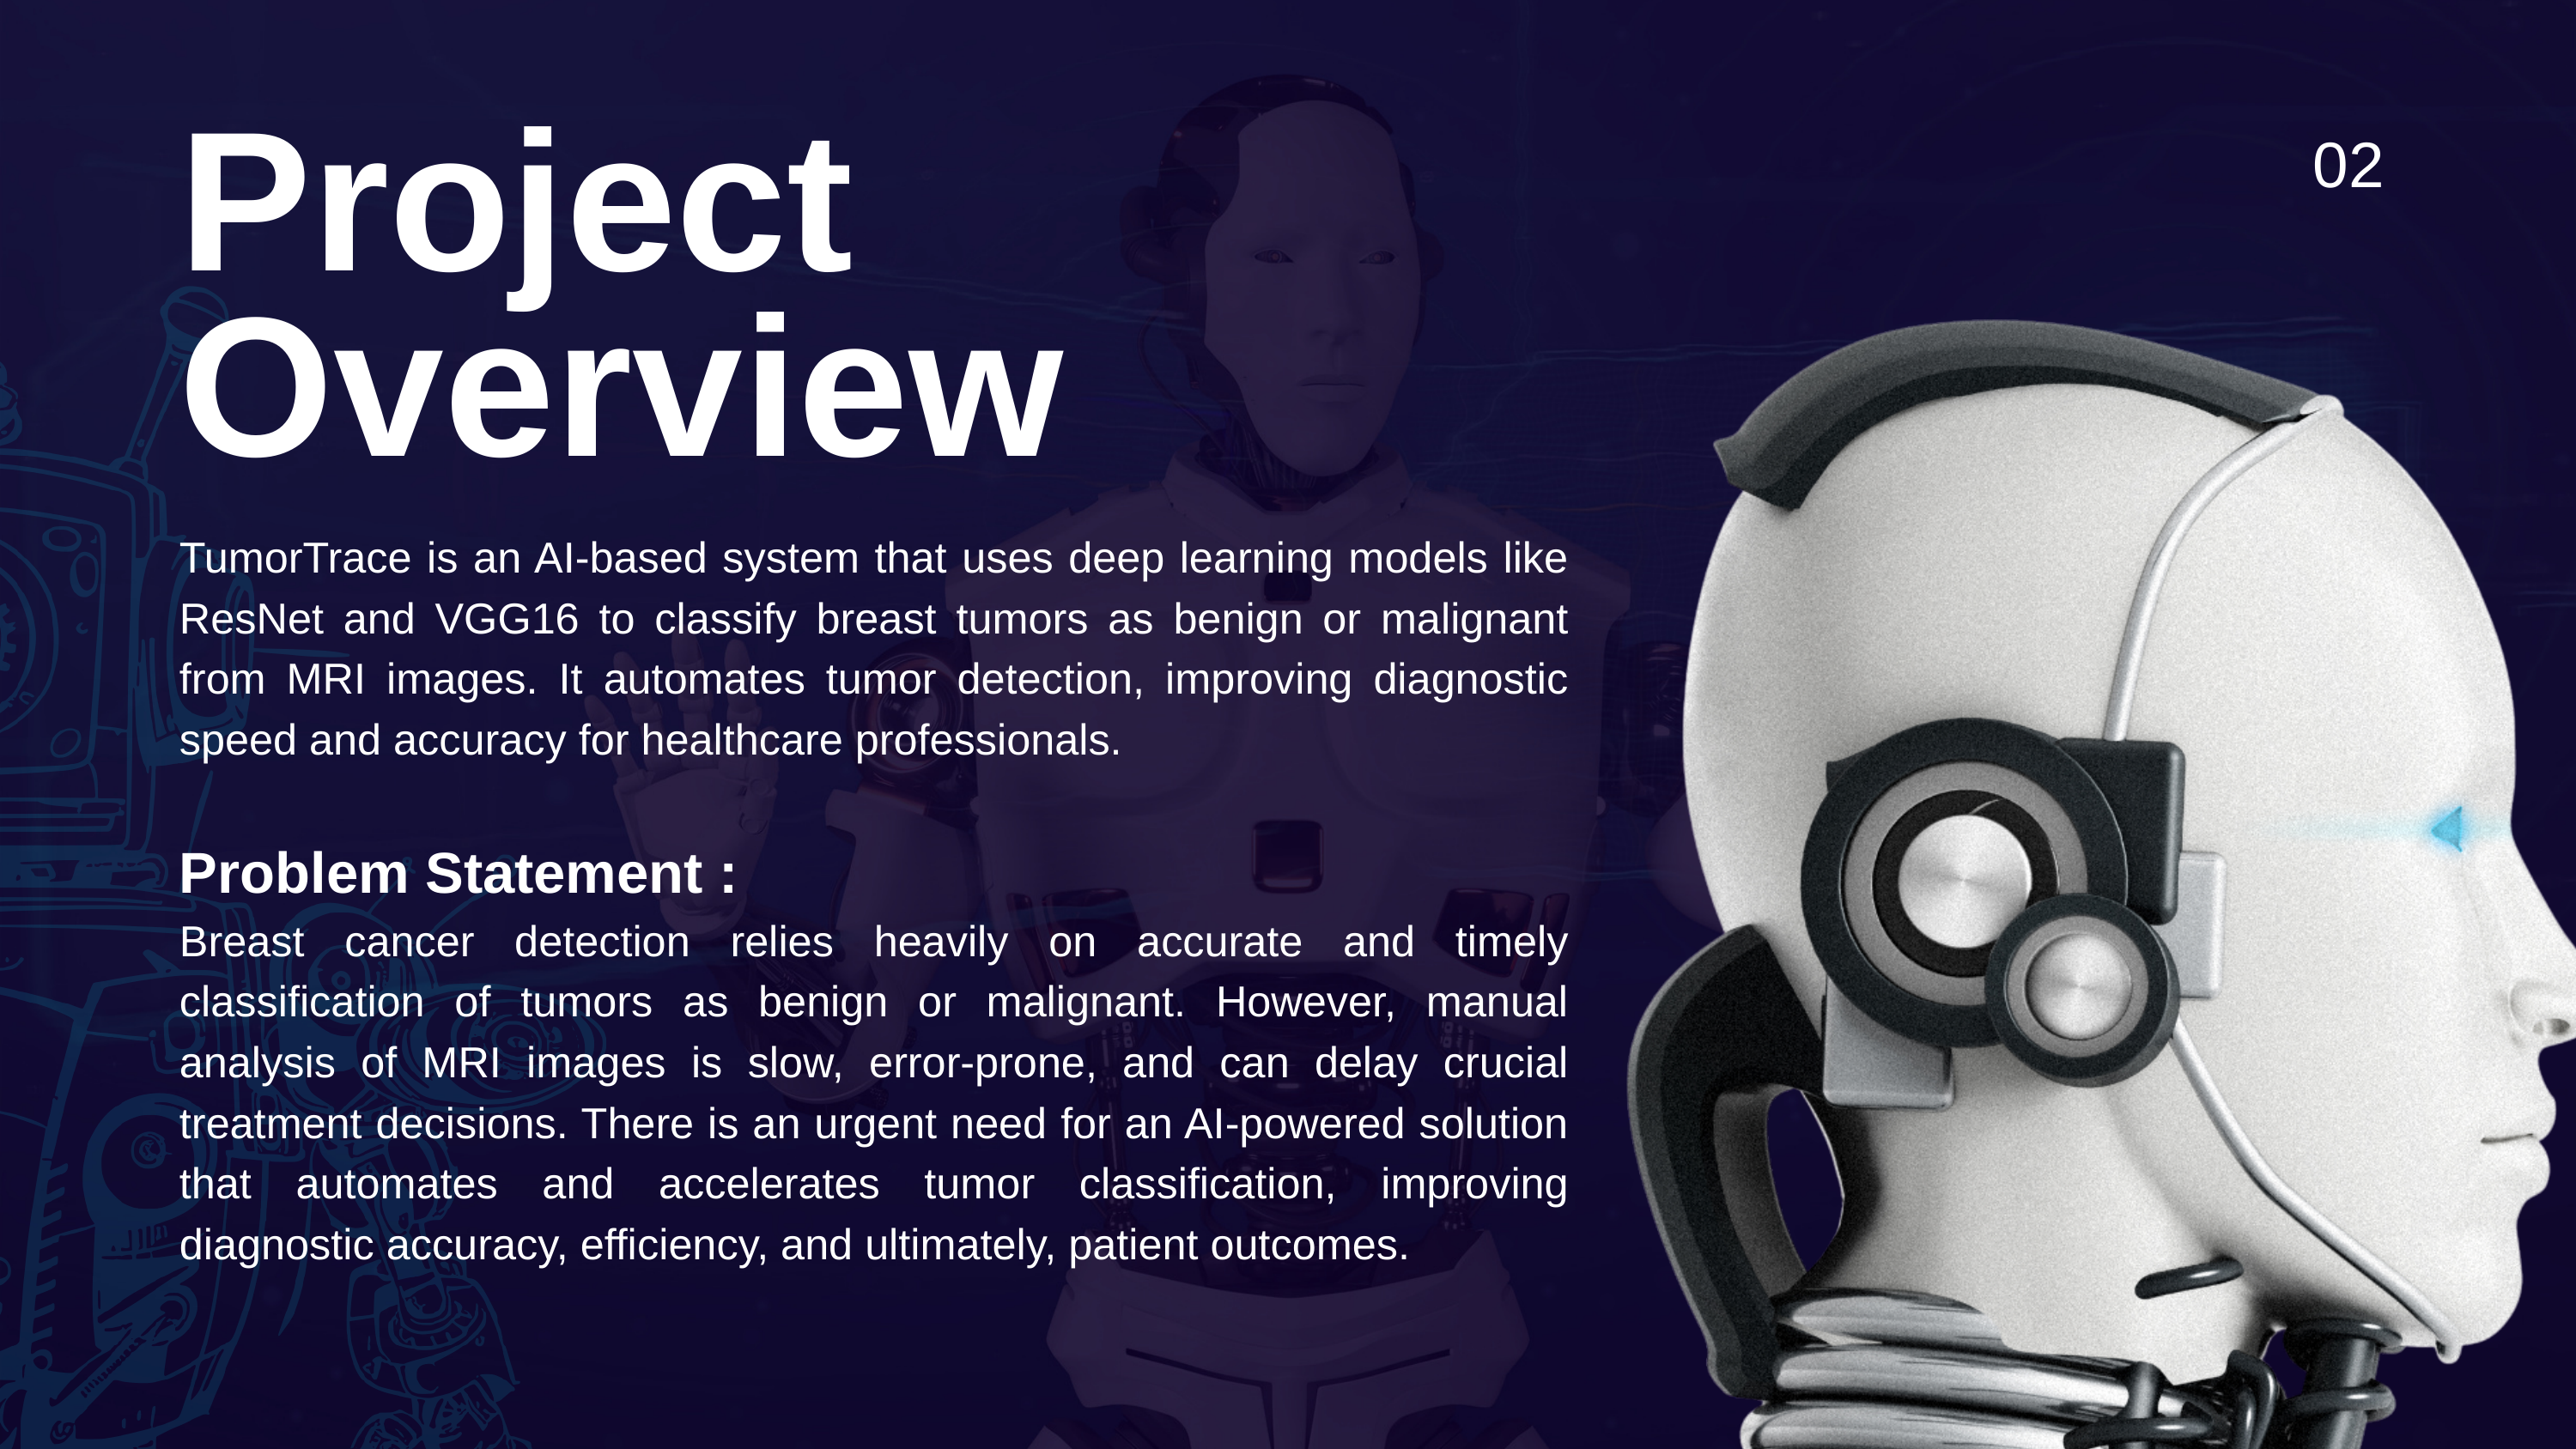

02
Project
Overview

TumorTrace is an AI-based system that uses deep learning models like ResNet and VGG16 to classify breast tumors as benign or malignant from MRI images. It automates tumor detection, improving diagnostic speed and accuracy for healthcare professionals.

Problem Statement :
Breast cancer detection relies heavily on accurate and timely classification of tumors as benign or malignant. However, manual analysis of MRI images is slow, error-prone, and can delay crucial treatment decisions. There is an urgent need for an AI-powered solution that automates and accelerates tumor classification, improving diagnostic accuracy, efficiency, and ultimately, patient outcomes.